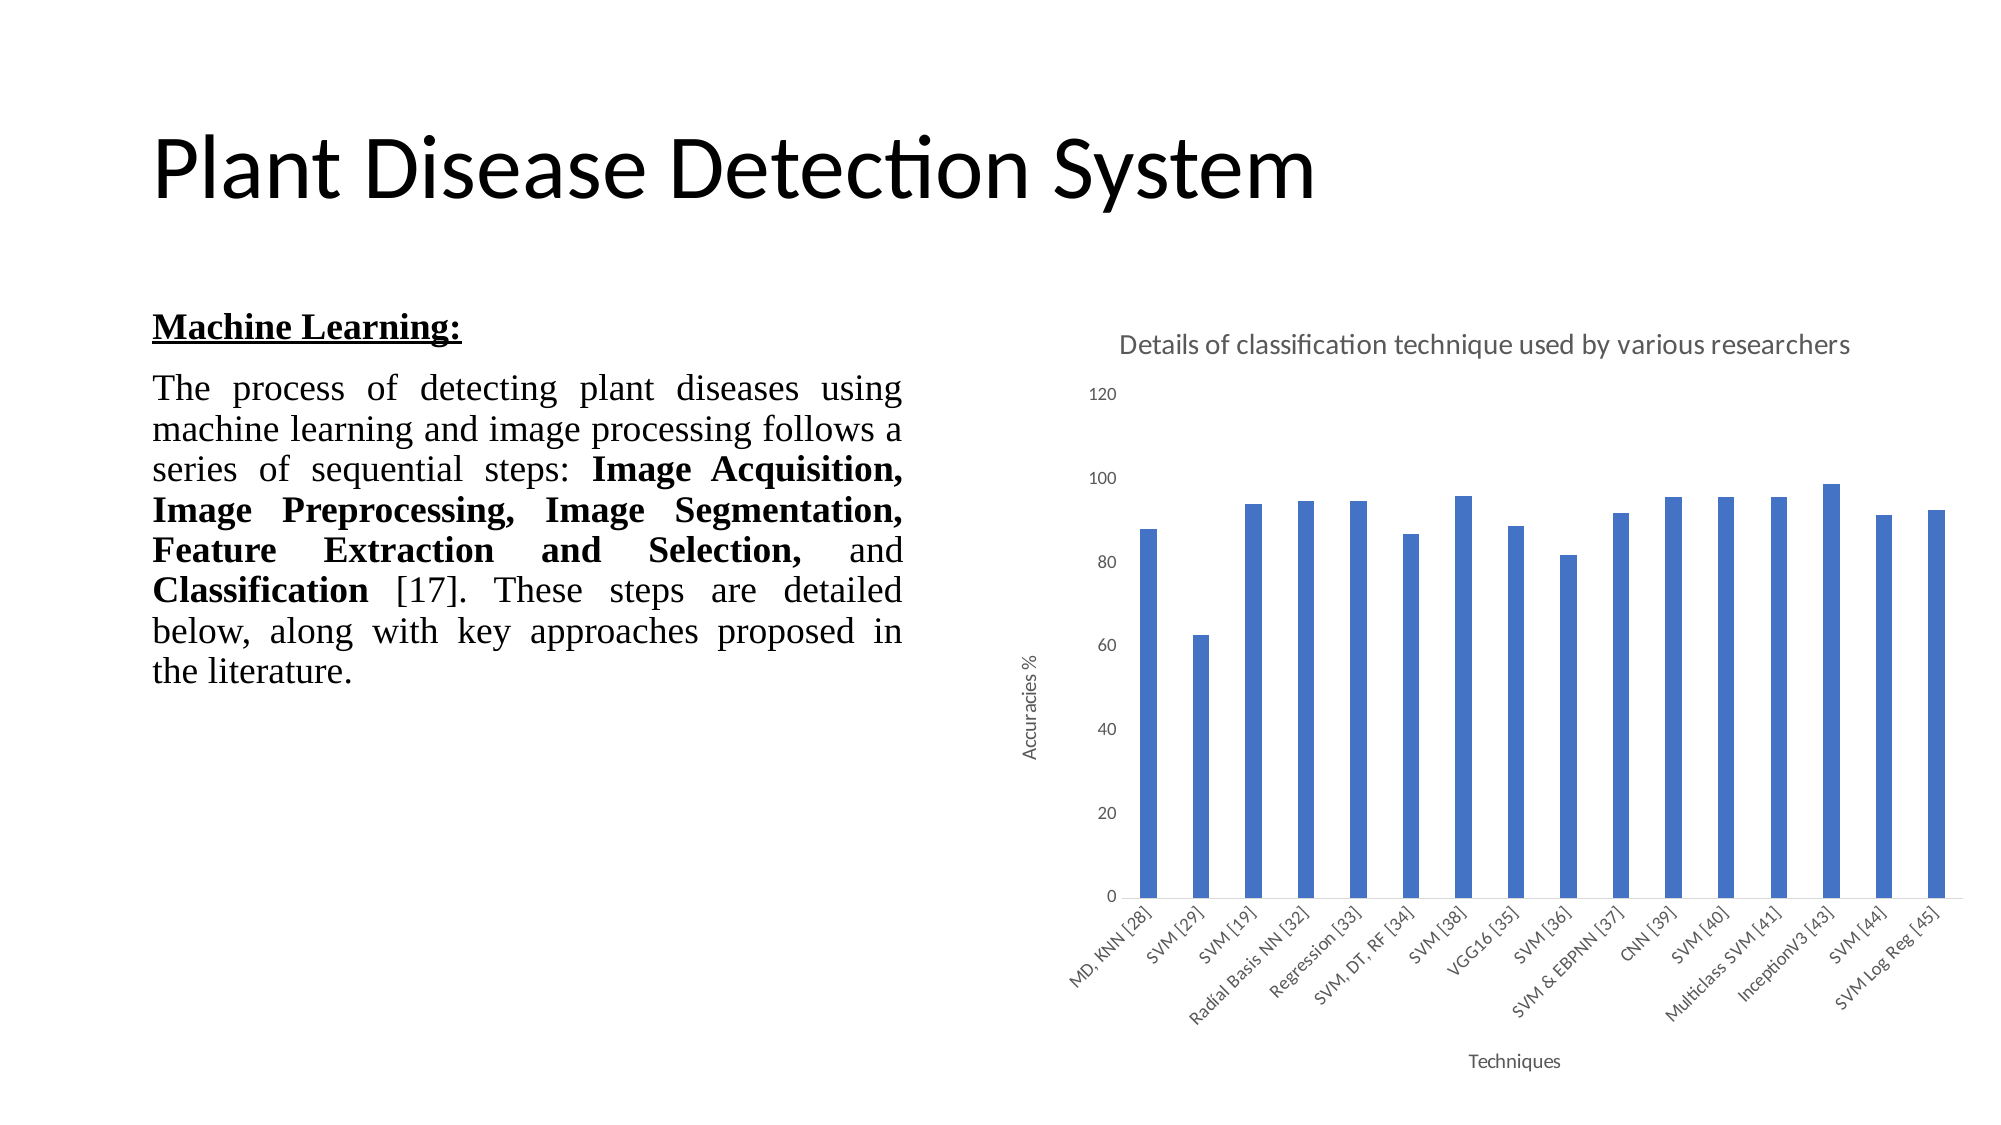

# Plant Disease Detection System

### Chart: Details of classification technique used by various researchers

| Category |  |
|---|---|
| MD, KNN [28] | 88.15 |
| SVM [29] | 63.0 |
| SVM [19] | 94.16 |
| Radíal Basis NN [32] | 95.0 |
| Regression [33] | 95.0 |
| SVM, DT, RF [34] | 87.0 |
| SVM [38] | 96.25 |
| VGG16 [35] | 89.0 |
| SVM [36] | 82.0 |
| SVM & EBPNN [37] | 92.0 |
| CNN [39] | 95.8 |
| SVM [40] | 96.0 |
| Multiclass SVM [41] | 95.8 |
| InceptionV3 [43] | 98.97 |
| SVM [44] | 91.48 |
| SVM Log Reg [45] | 92.73 |
Machine Learning:
The process of detecting plant diseases using machine learning and image processing follows a series of sequential steps: Image Acquisition, Image Preprocessing, Image Segmentation, Feature Extraction and Selection, and Classification [17]. These steps are detailed below, along with key approaches proposed in the literature.